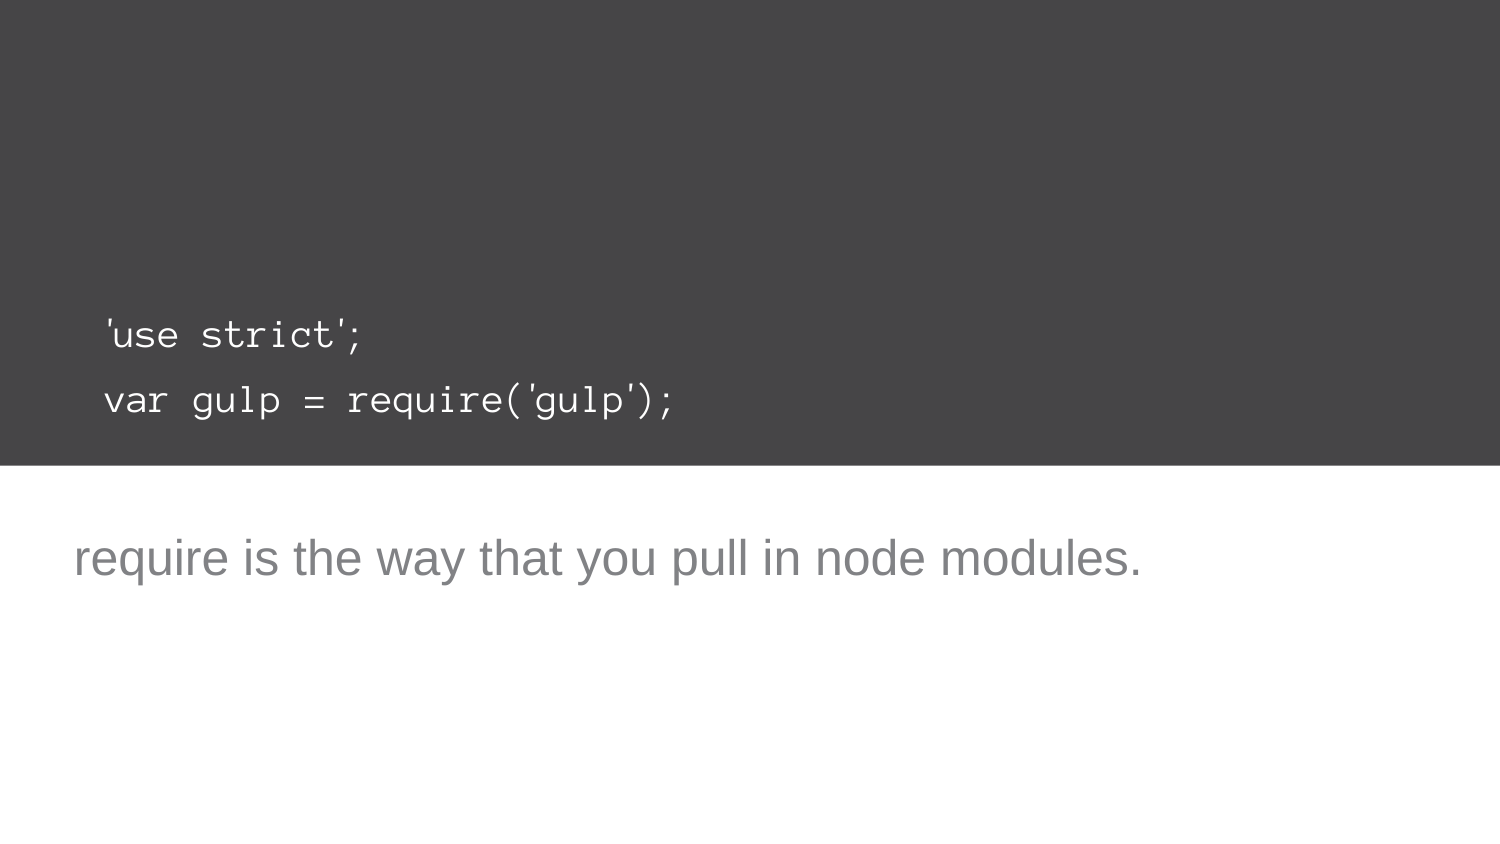

'use strict';
var gulp = require('gulp');
# require is the way that you pull in node modules.